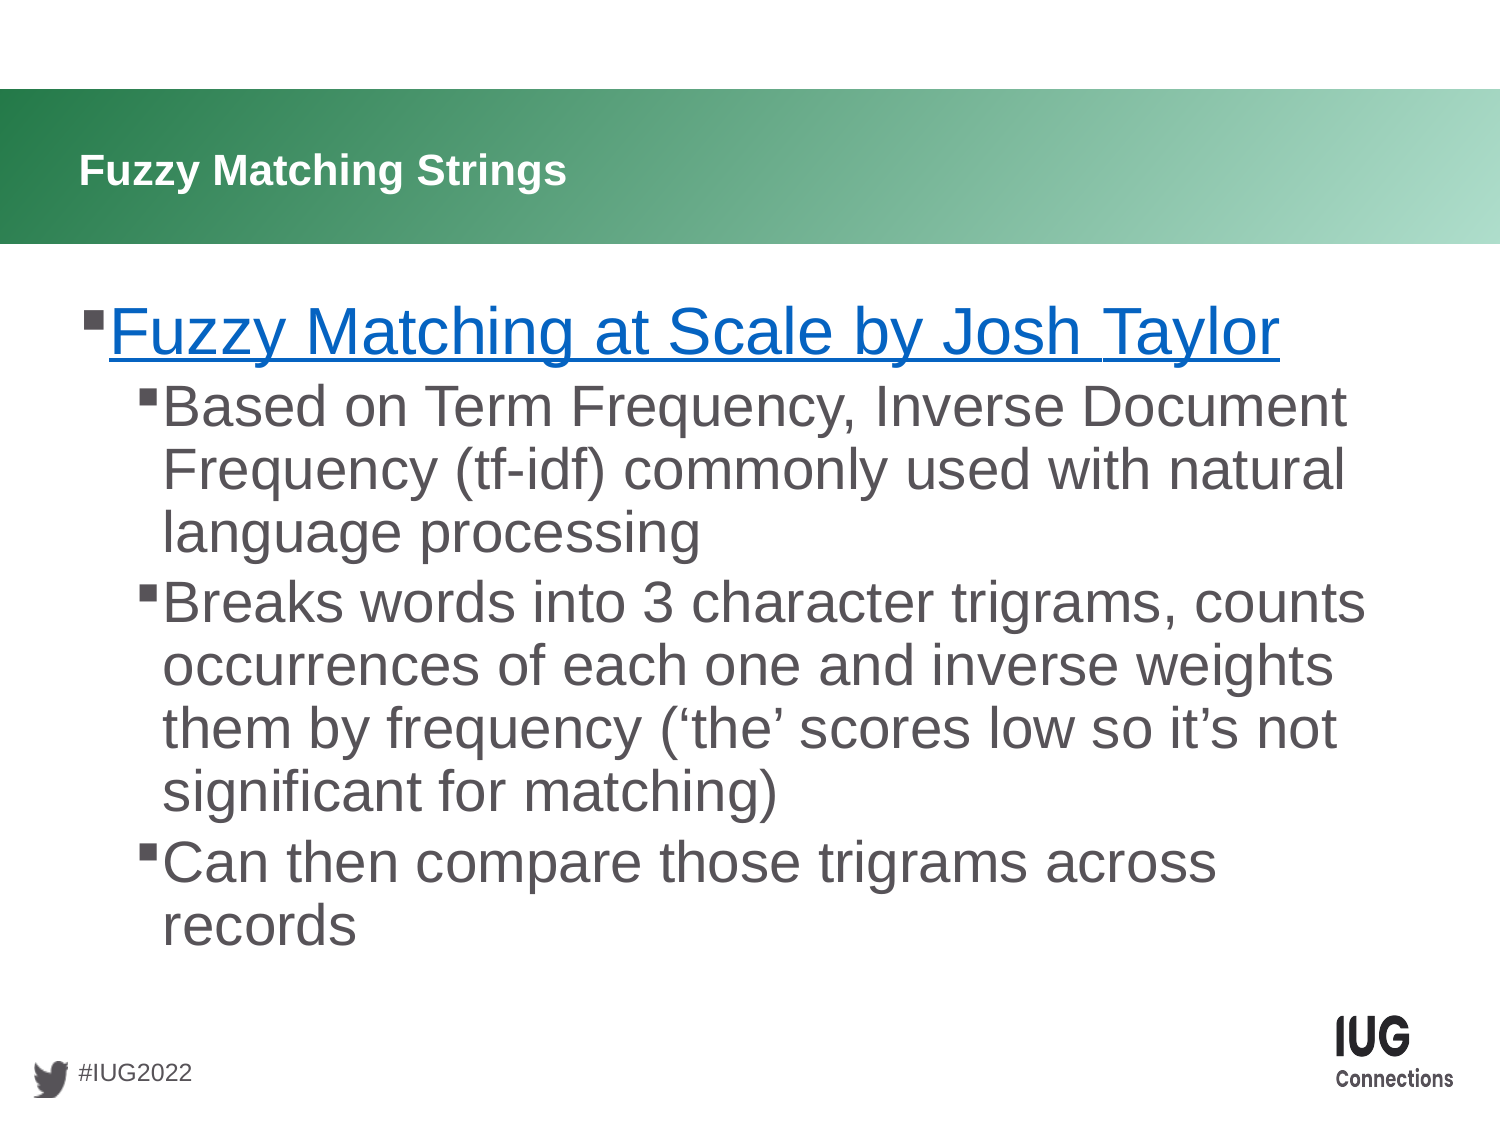

# Fuzzy Matching Strings
Fuzzy Matching at Scale by Josh Taylor
Based on Term Frequency, Inverse Document Frequency (tf-idf) commonly used with natural language processing
Breaks words into 3 character trigrams, counts occurrences of each one and inverse weights them by frequency (‘the’ scores low so it’s not significant for matching)
Can then compare those trigrams across records